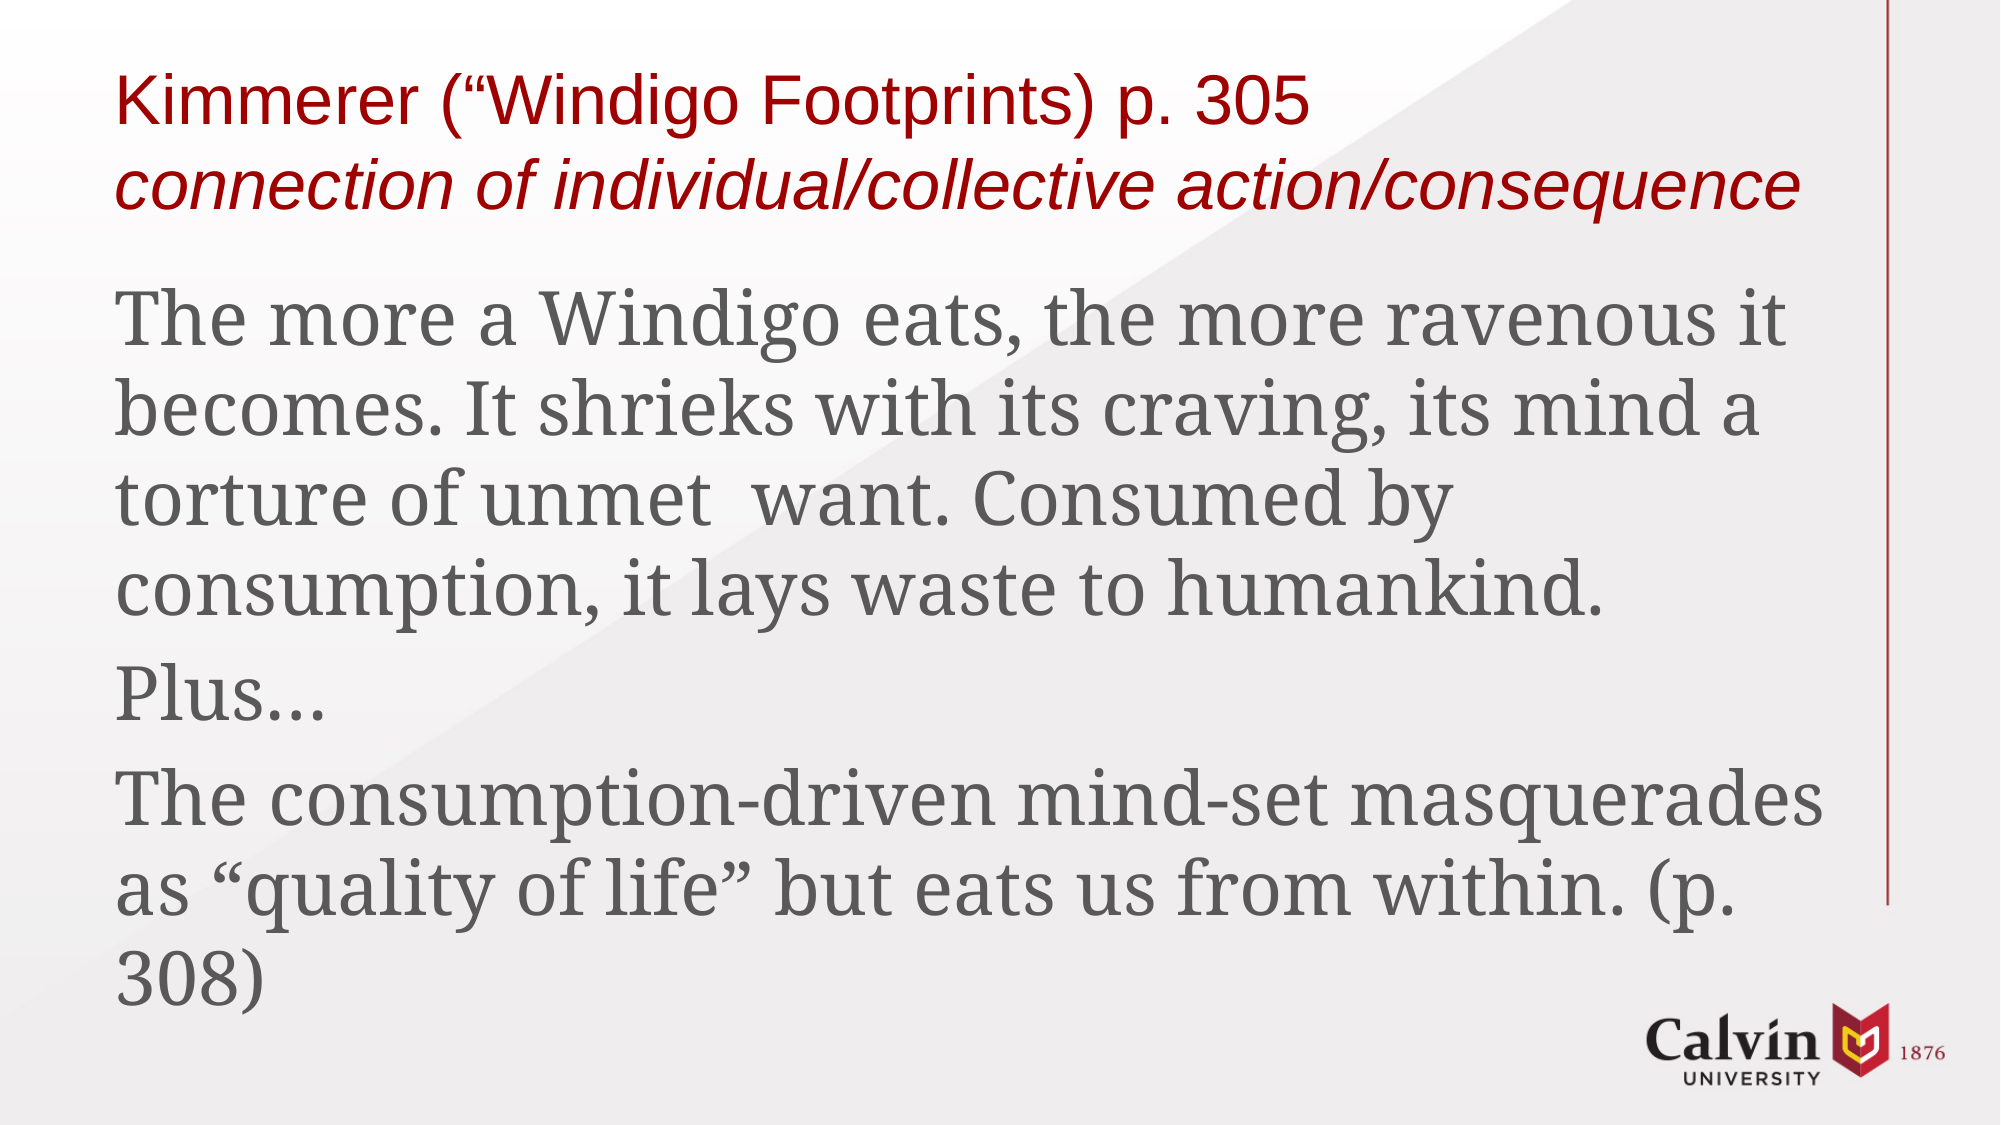

# Kimmerer (“Windigo Footprints) p. 305 connection of individual/collective action/consequence
The more a Windigo eats, the more ravenous it becomes. It shrieks with its craving, its mind a torture of unmet  want. Consumed by consumption, it lays waste to humankind.
Plus…
The consumption-driven mind-set masquerades as “quality of life” but eats us from within. (p. 308)